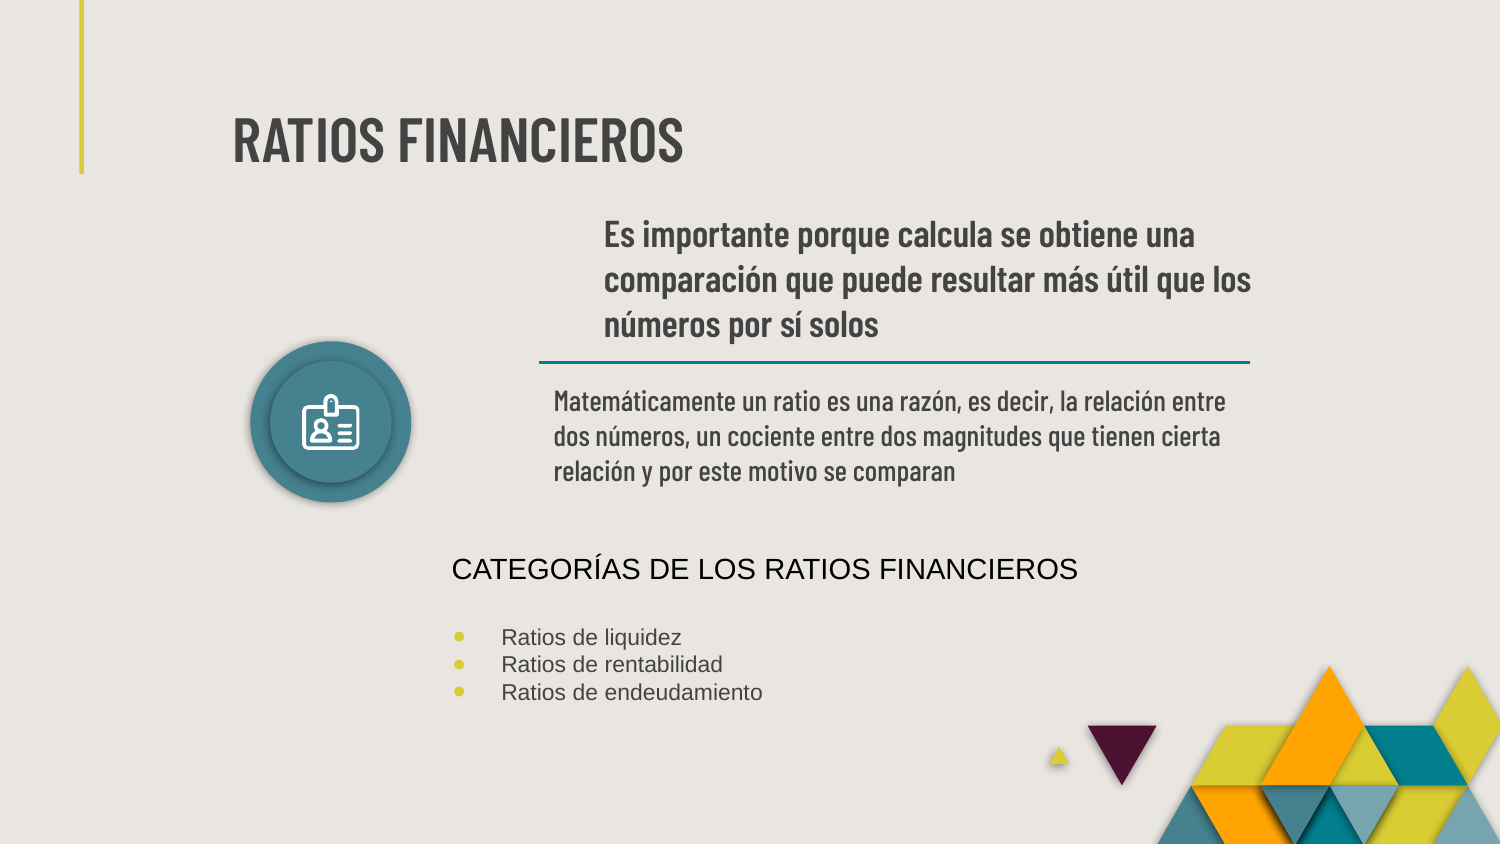

# RATIOS FINANCIEROS
Es importante porque calcula se obtiene una comparación que puede resultar más útil que los números por sí solos

Matemáticamente un ratio es una razón, es decir, la relación entre dos números, un cociente entre dos magnitudes que tienen cierta relación y por este motivo se comparan
CATEGORÍAS DE LOS RATIOS FINANCIEROS
Ratios de liquidez
Ratios de rentabilidad
Ratios de endeudamiento